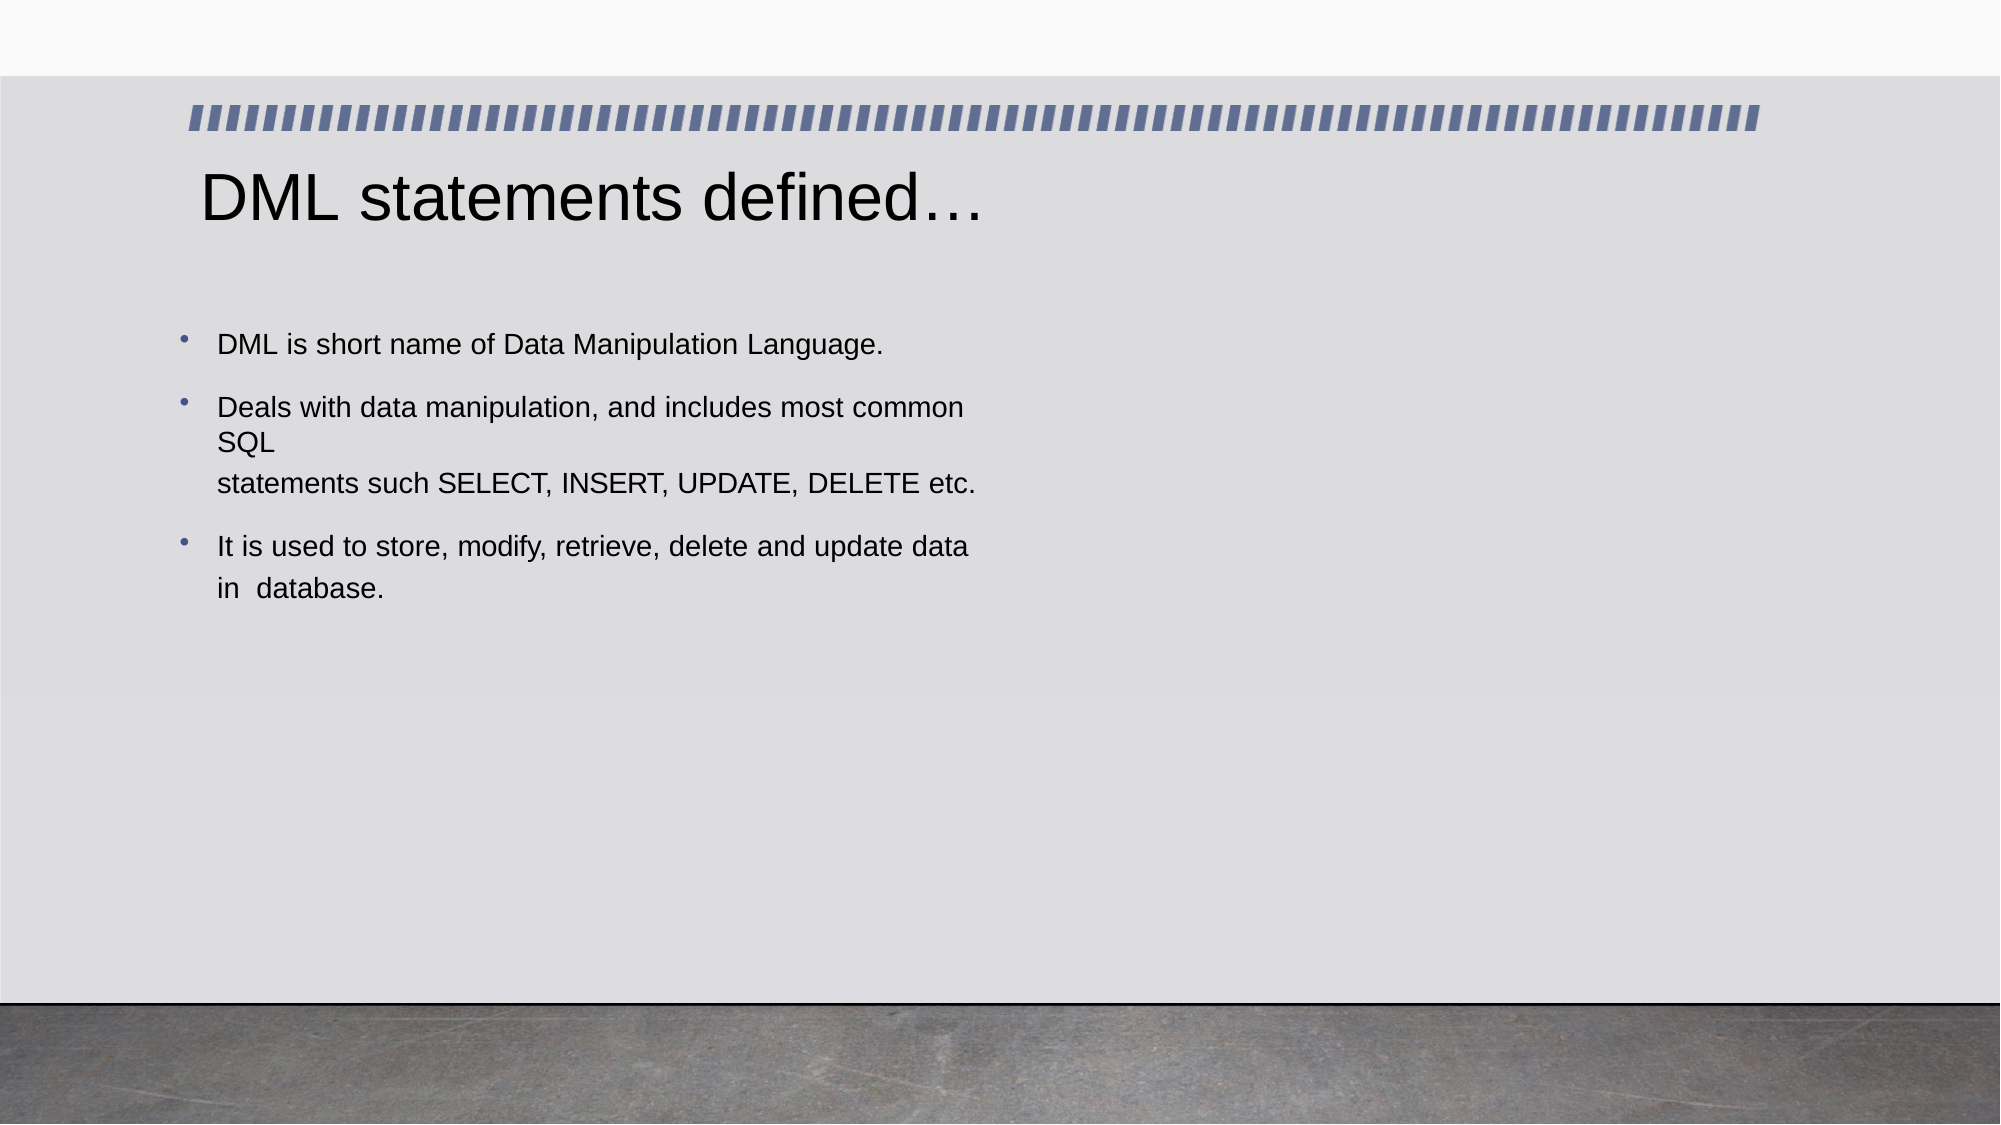

# DML statements defined…
DML is short name of Data Manipulation Language.
Deals with data manipulation, and includes most common SQL
statements such SELECT, INSERT, UPDATE, DELETE etc.
It is used to store, modify, retrieve, delete and update data in  database.